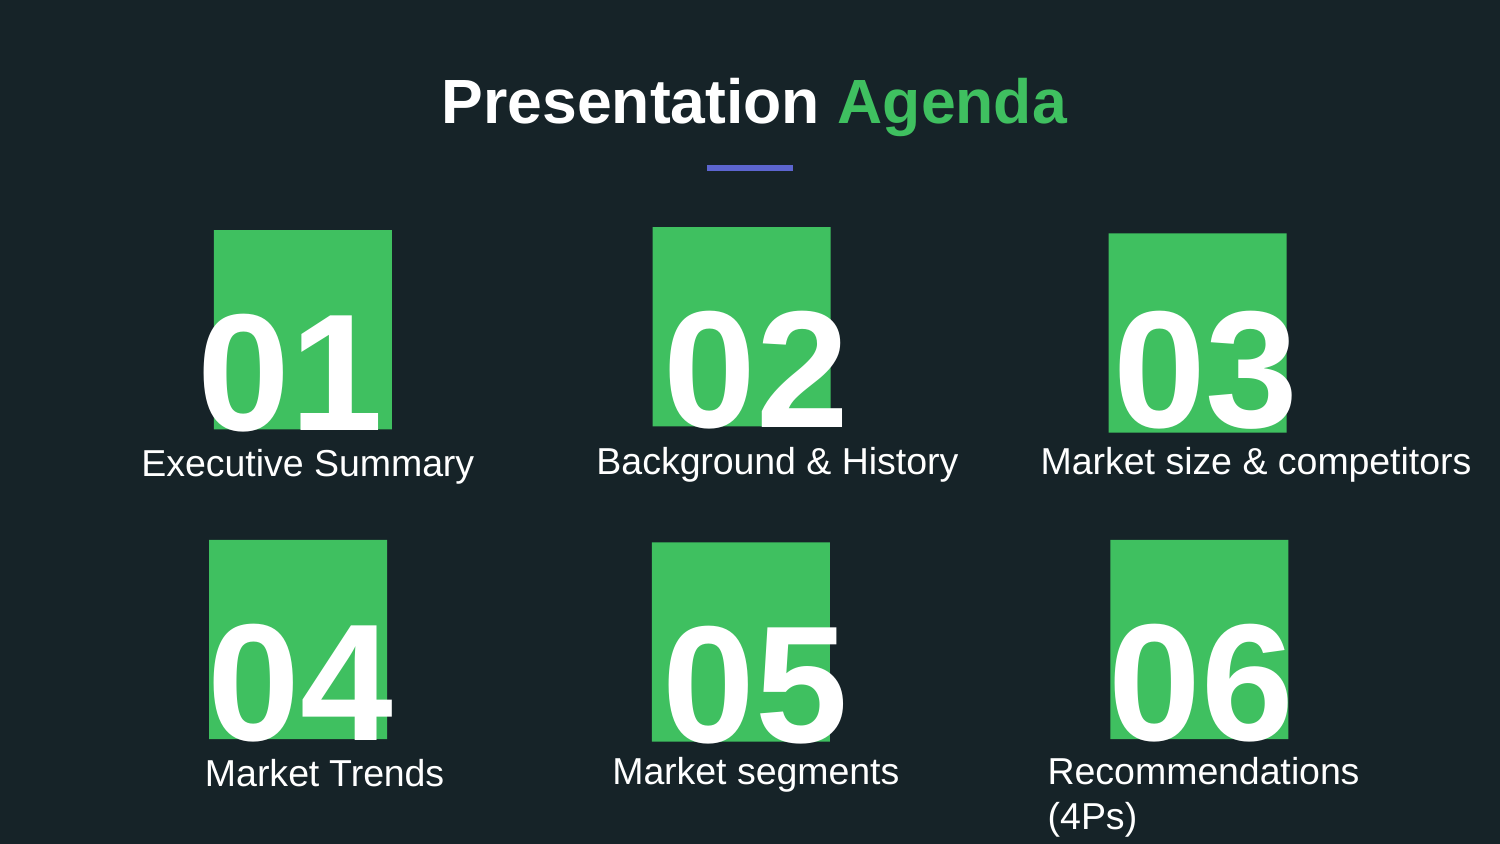

# Presentation Agenda

02
03
01
Executive Summary
Background & History
Market size & competitors

04
06
05
Recommendations (4Ps)
Market Trends
Market segments